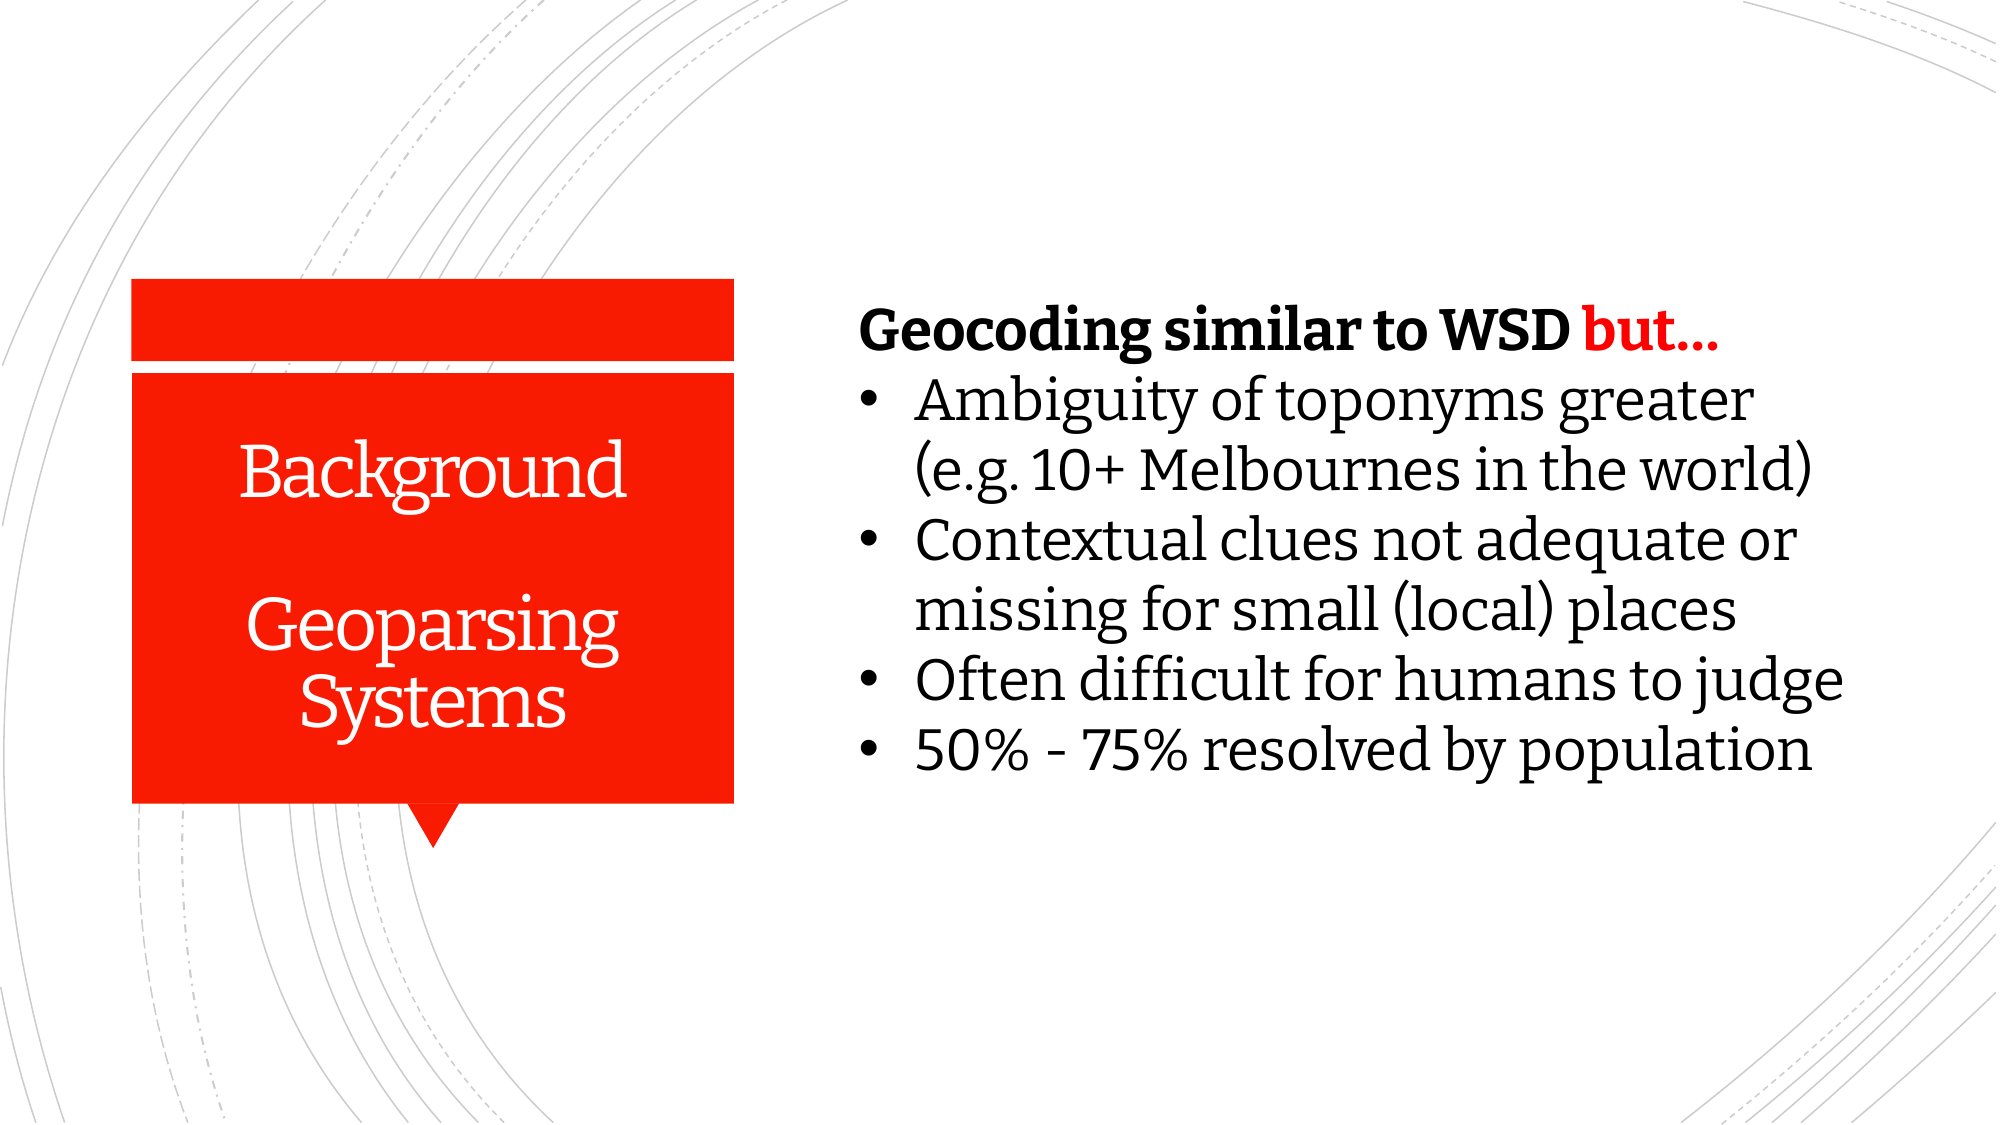

RULE-based SYSTEMS
CLAVIN (Open-Source, v2016) – NER
Edinburgh Parser (Grover et al. 2010) v2016
GeoTxt (Karimzadeh et al. 2013) v2016 – NER
Population Baseline (choose highest population)
Geocoding similar to WSD but…
Ambiguity of toponyms greater (e.g. 10+ Melbournes in the world)
Contextual clues not adequate or missing for small (local) places
Often difficult for humans to judge
50% - 75% resolved by population

# Background Geoparsing Systems
Statistical (& closed source)
Topocluster (De Lozier et al. 2015) v2016 - NER
Yahoo! Placemaker (Proprietary Algorithm)
Machine (deep) learning
LambdaMART (Santos et al. 2015) (no source)
CamCoder (Gritta et al. 2018) v2018 - NER